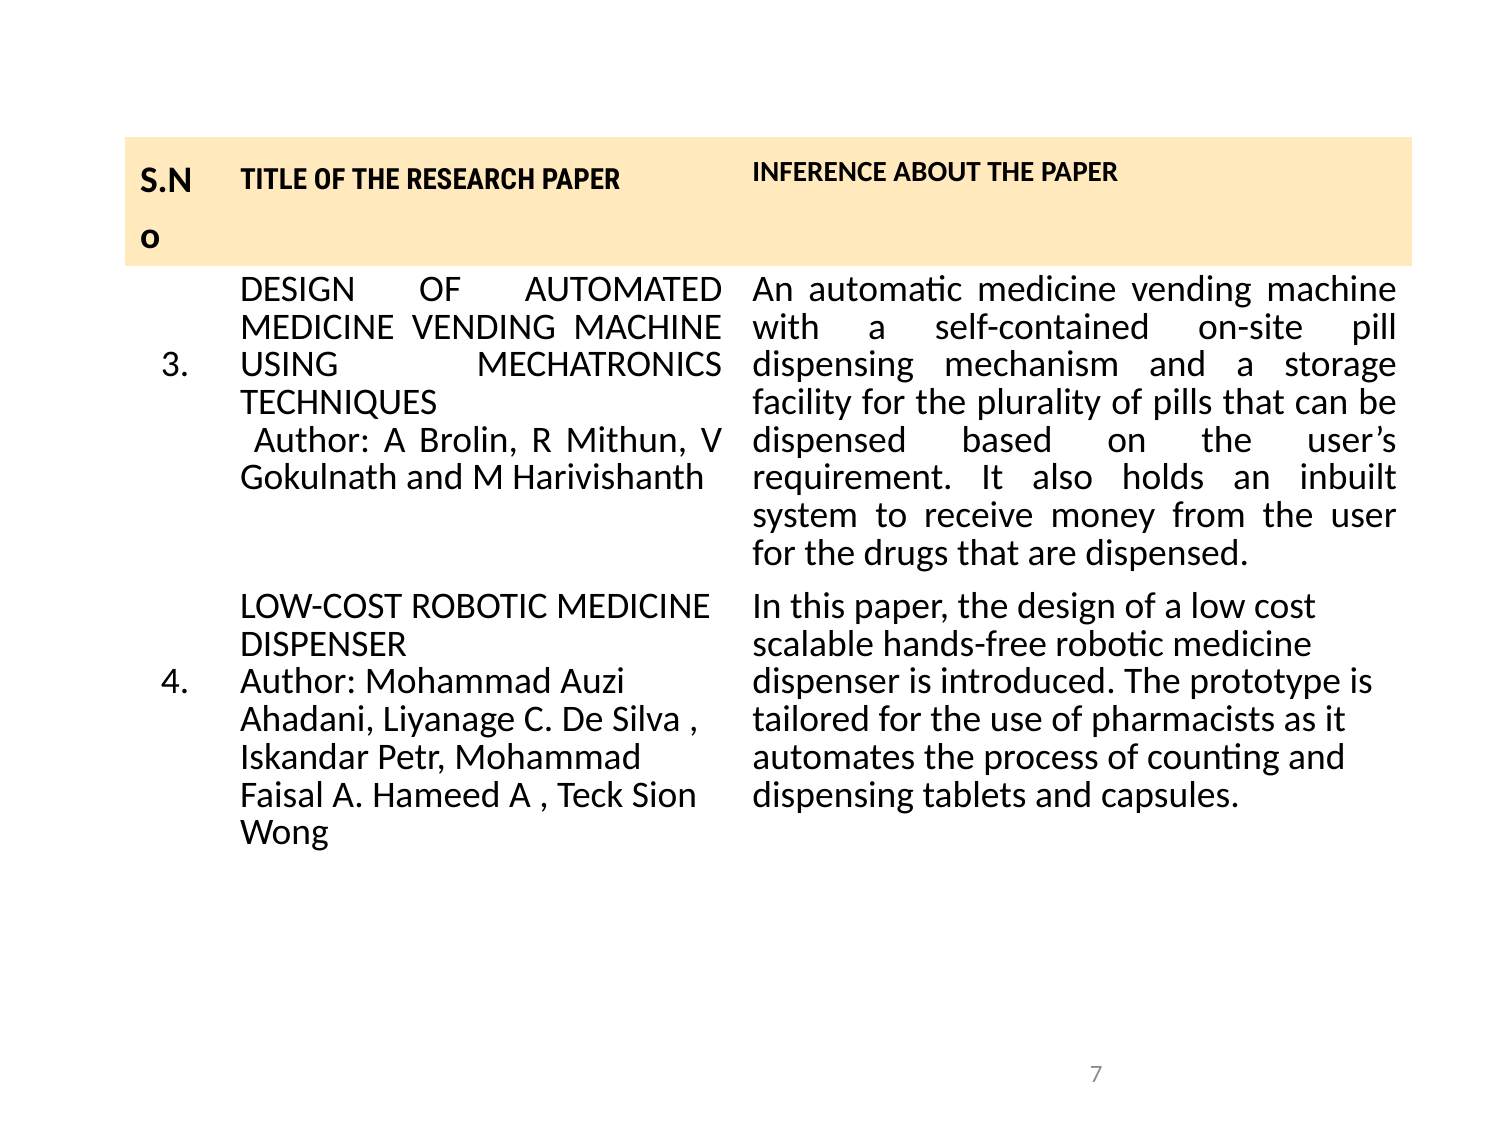

| S.No | TITLE OF THE RESEARCH PAPER | INFERENCE ABOUT THE PAPER |
| --- | --- | --- |
| 3. | DESIGN OF AUTOMATED MEDICINE VENDING MACHINE USING MECHATRONICS TECHNIQUES Author: A Brolin, R Mithun, V Gokulnath and M Harivishanth | An automatic medicine vending machine with a self-contained on-site pill dispensing mechanism and a storage facility for the plurality of pills that can be dispensed based on the user’s requirement. It also holds an inbuilt system to receive money from the user for the drugs that are dispensed. |
| 4. | LOW-COST ROBOTIC MEDICINE DISPENSER Author: Mohammad Auzi Ahadani, Liyanage C. De Silva , Iskandar Petr, Mohammad Faisal A. Hameed A , Teck Sion Wong | In this paper, the design of a low cost scalable hands-free robotic medicine dispenser is introduced. The prototype is tailored for the use of pharmacists as it automates the process of counting and dispensing tablets and capsules. |
7